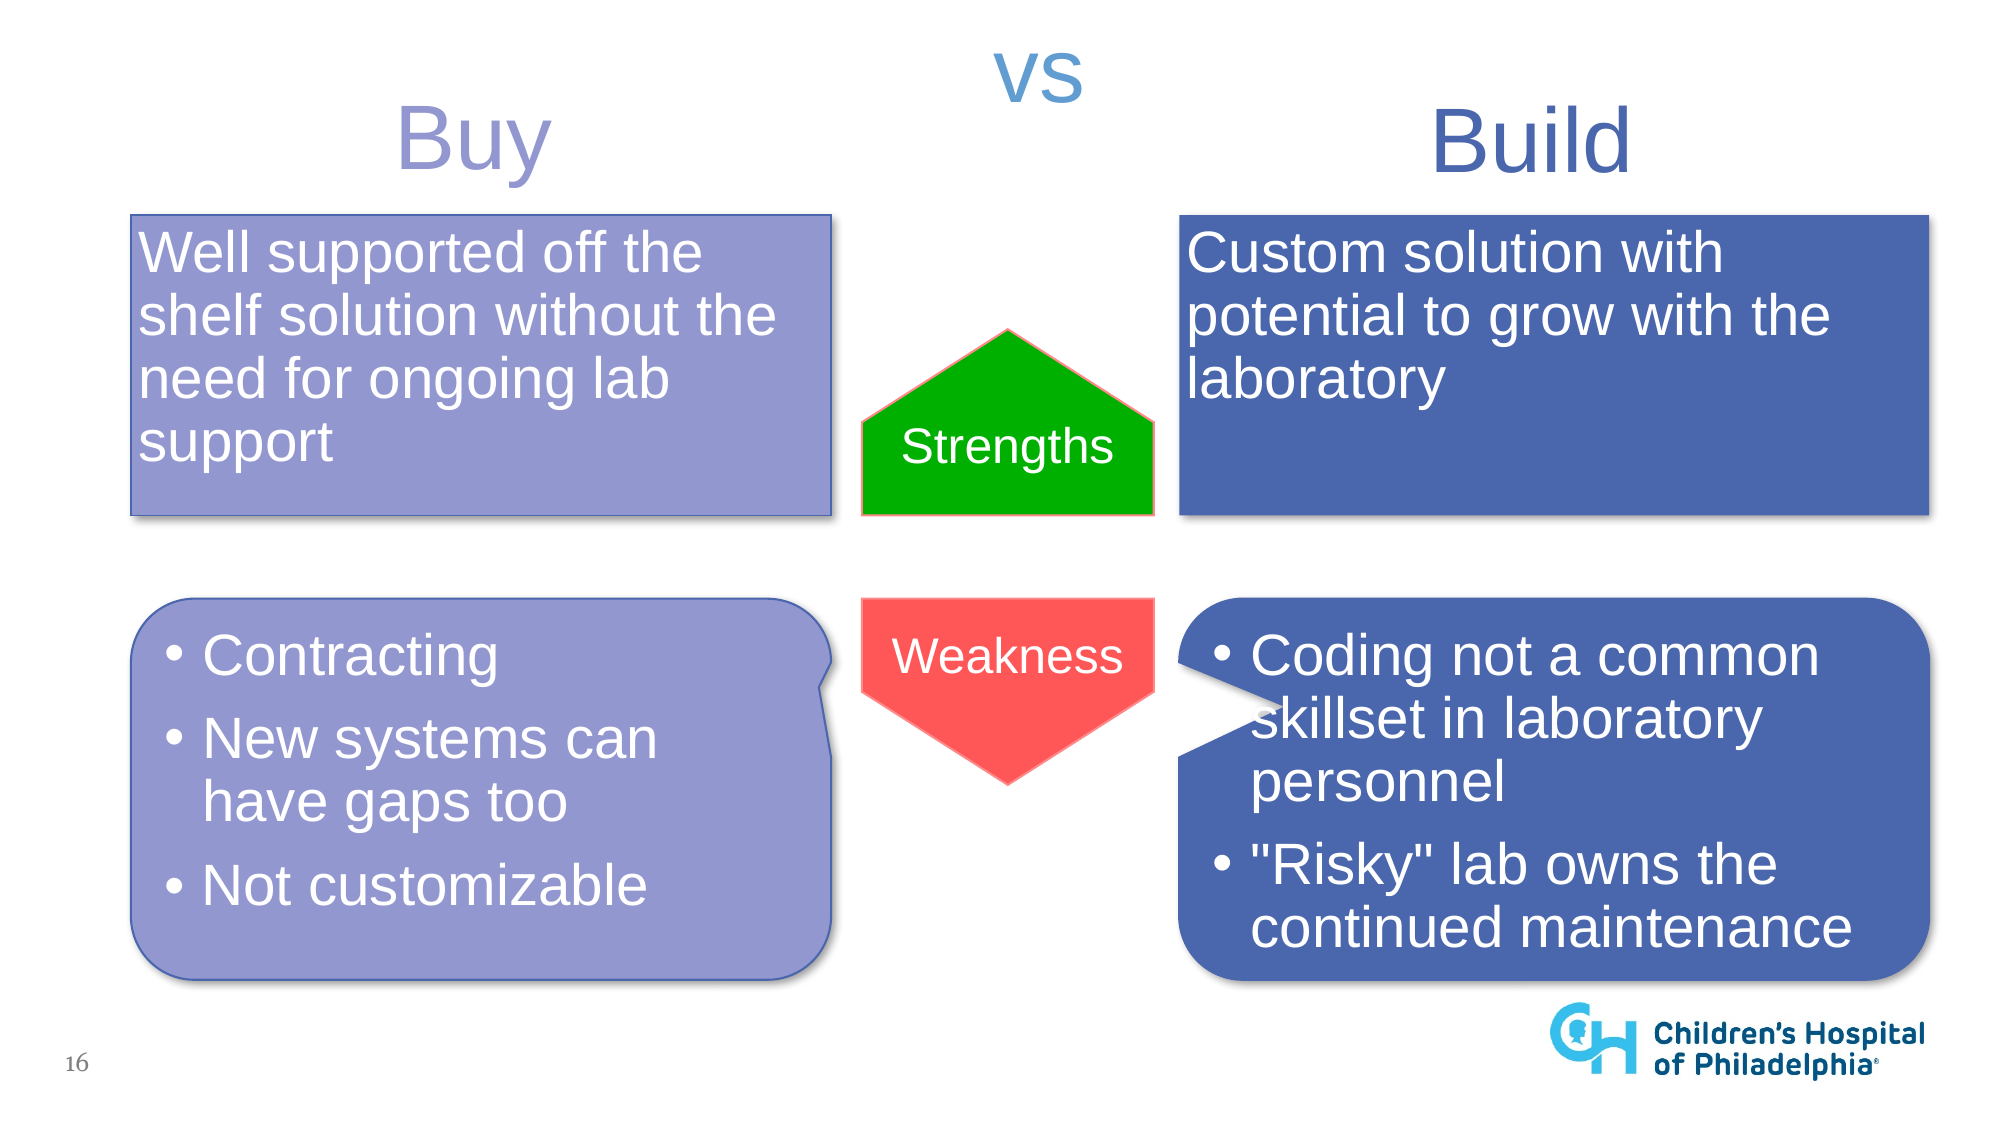

# vs
Buy
Build
Well supported off the shelf solution without the need for ongoing lab support
Custom solution with potential to grow with the laboratory

Strengths

Weakness
Contracting
New systems can have gaps too
• Not customizable

Coding not a common skillset in laboratory personnel
"Risky" lab owns the continued maintenance